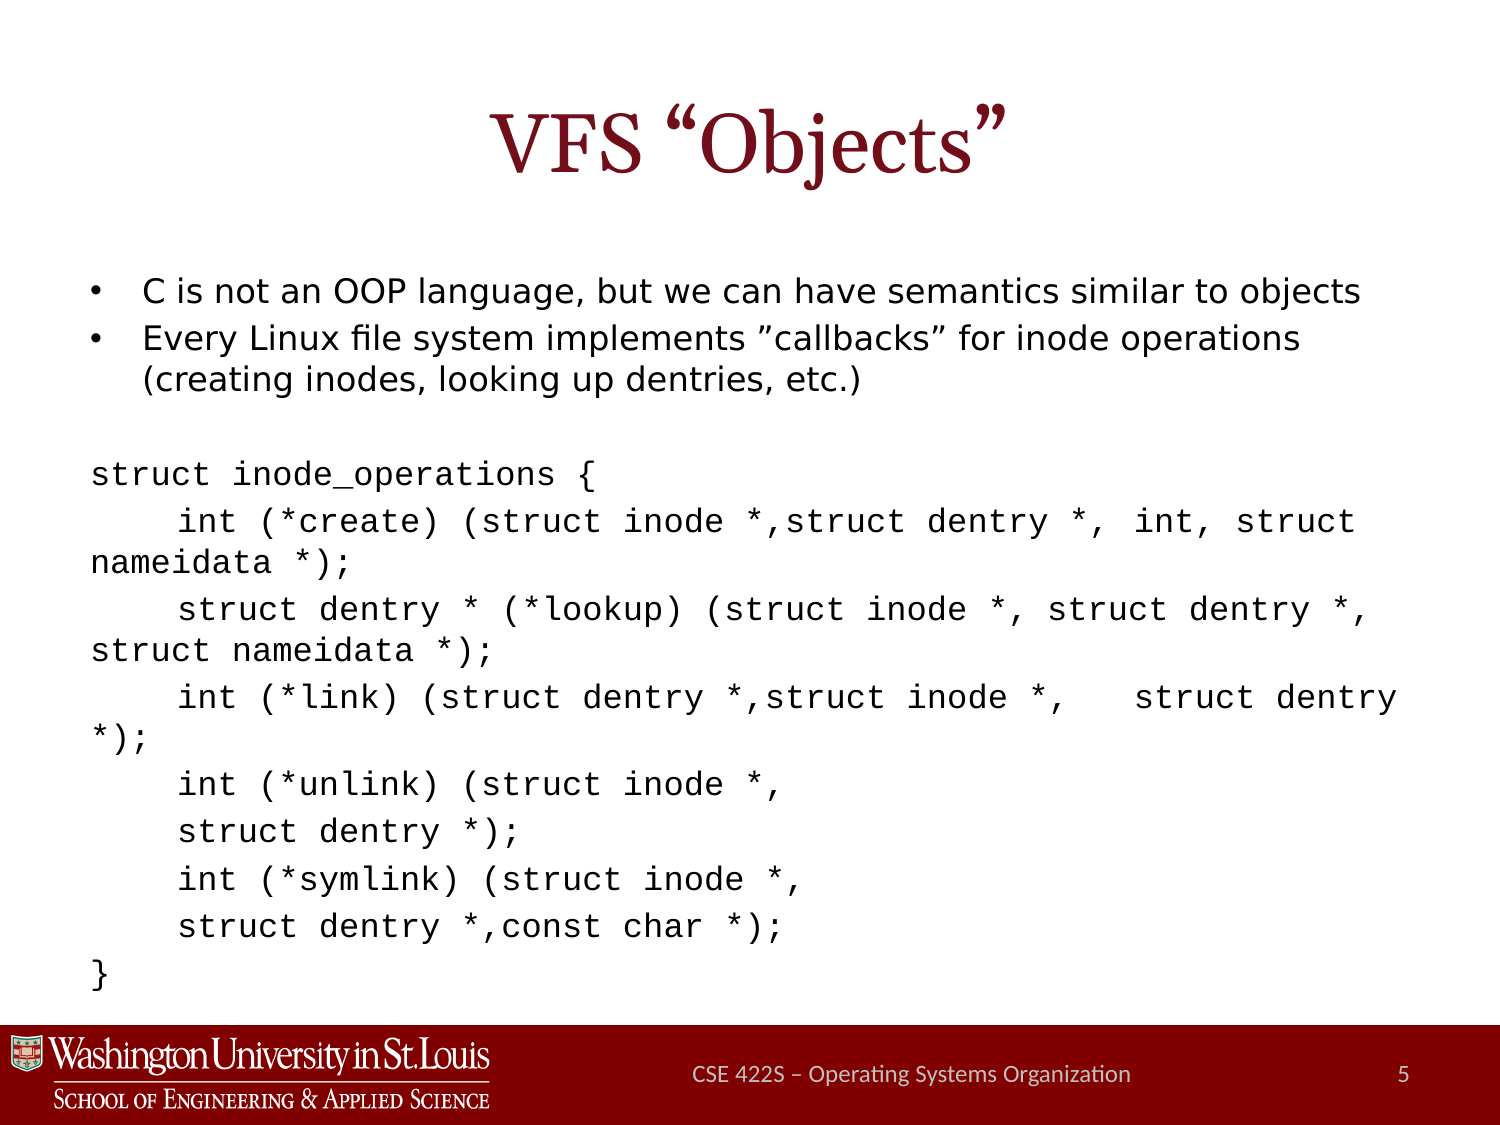

# VFS “Objects”
C is not an OOP language, but we can have semantics similar to objects
Every Linux file system implements ”callbacks” for inode operations (creating inodes, looking up dentries, etc.)

struct inode_operations {
	int (*create) (struct inode *,struct dentry *, 		int, struct nameidata *);
	struct dentry * (*lookup) (struct inode *,		struct dentry *, struct nameidata *);
	int (*link) (struct dentry *,struct inode *, 		struct dentry *);
	int (*unlink) (struct inode *,
		struct dentry *);
	int (*symlink) (struct inode *,
		struct dentry *,const char *);
}
CSE 422S – Operating Systems Organization
5